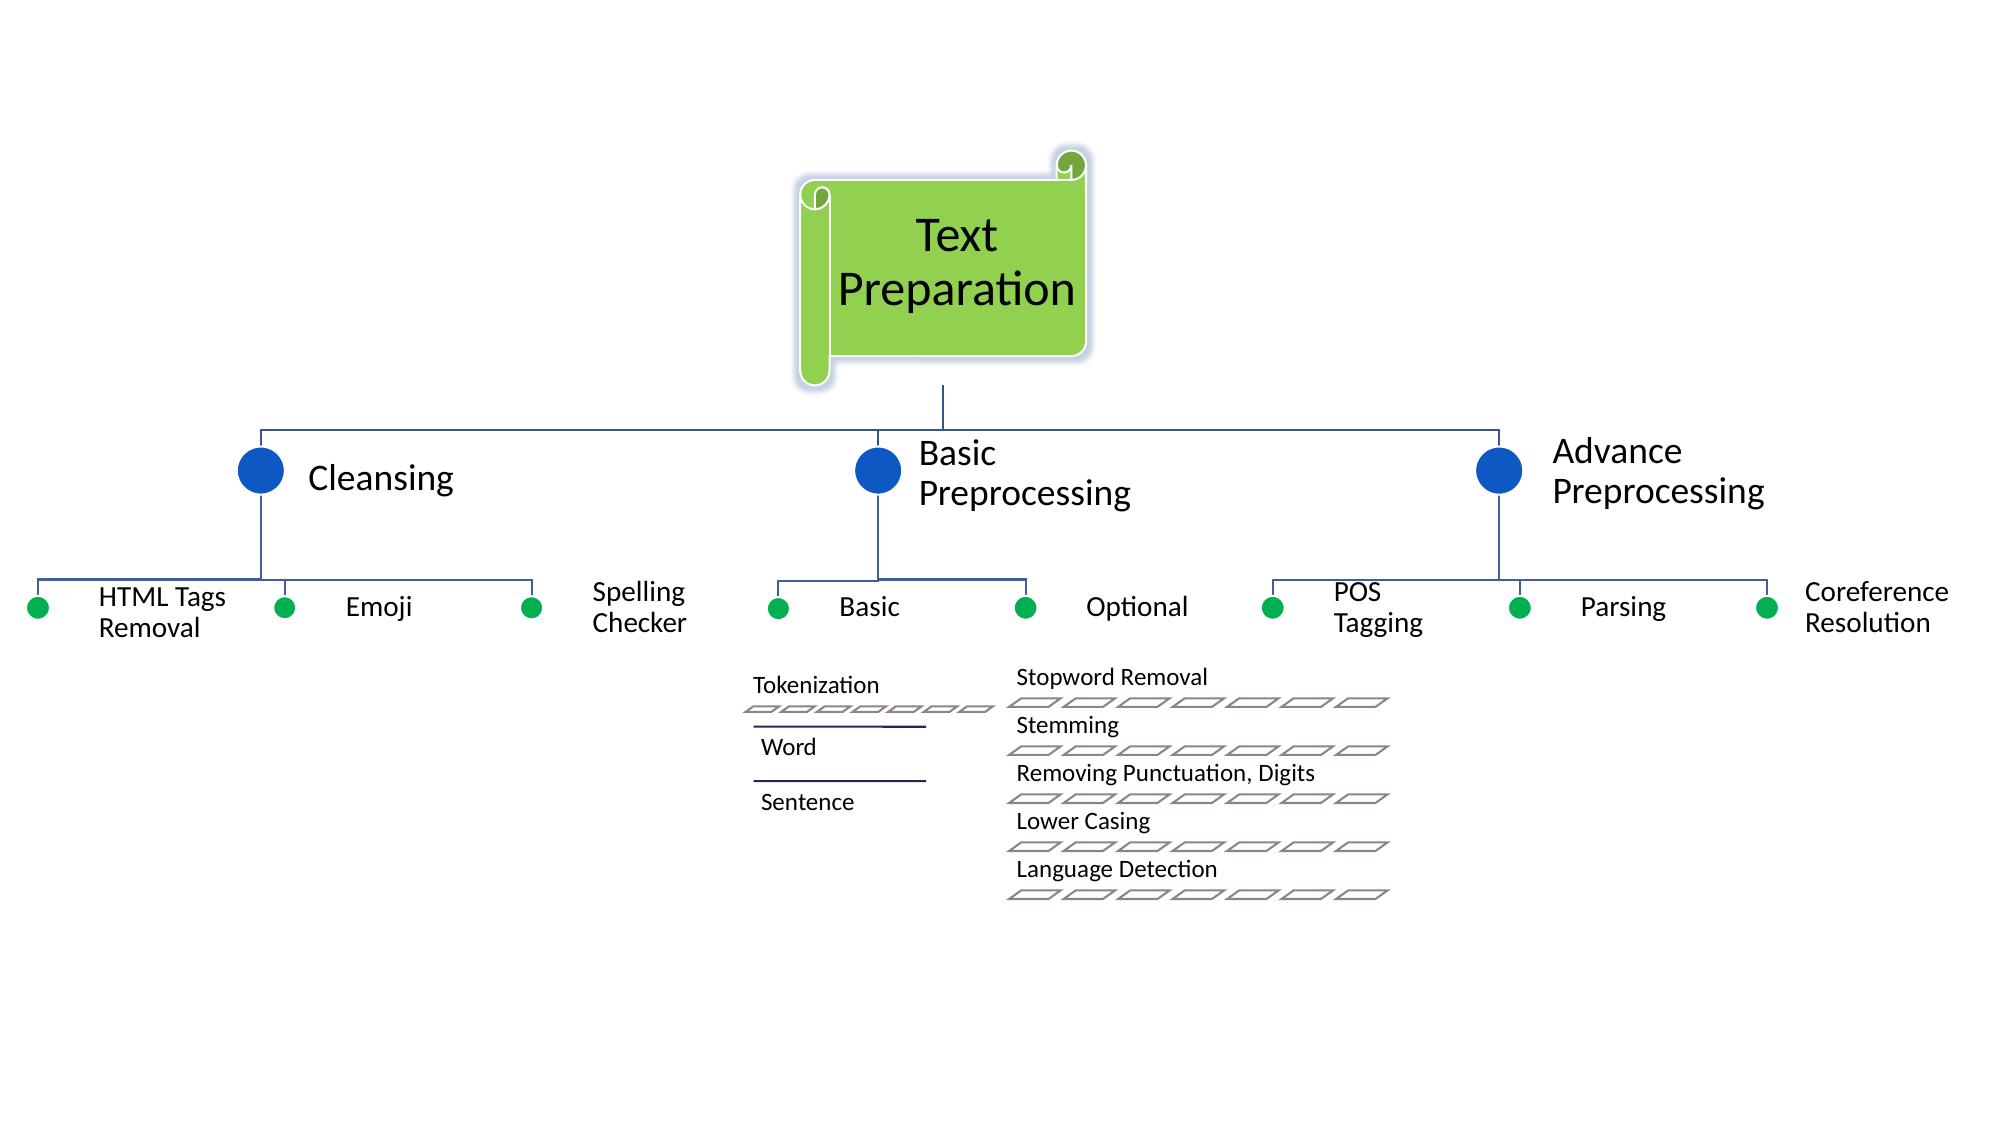

Text Preparation
Cleansing
HTML Tags Removal
Emoji
Spelling Checker
Basic Preprocessing
Basic
Optional
Advance Preprocessing
POS Tagging
Parsing
Coreference Resolution
Tokenization
Stopword Removal
Stemming
Removing Punctuation, Digits
Lower Casing
Language Detection
Word
Sentence